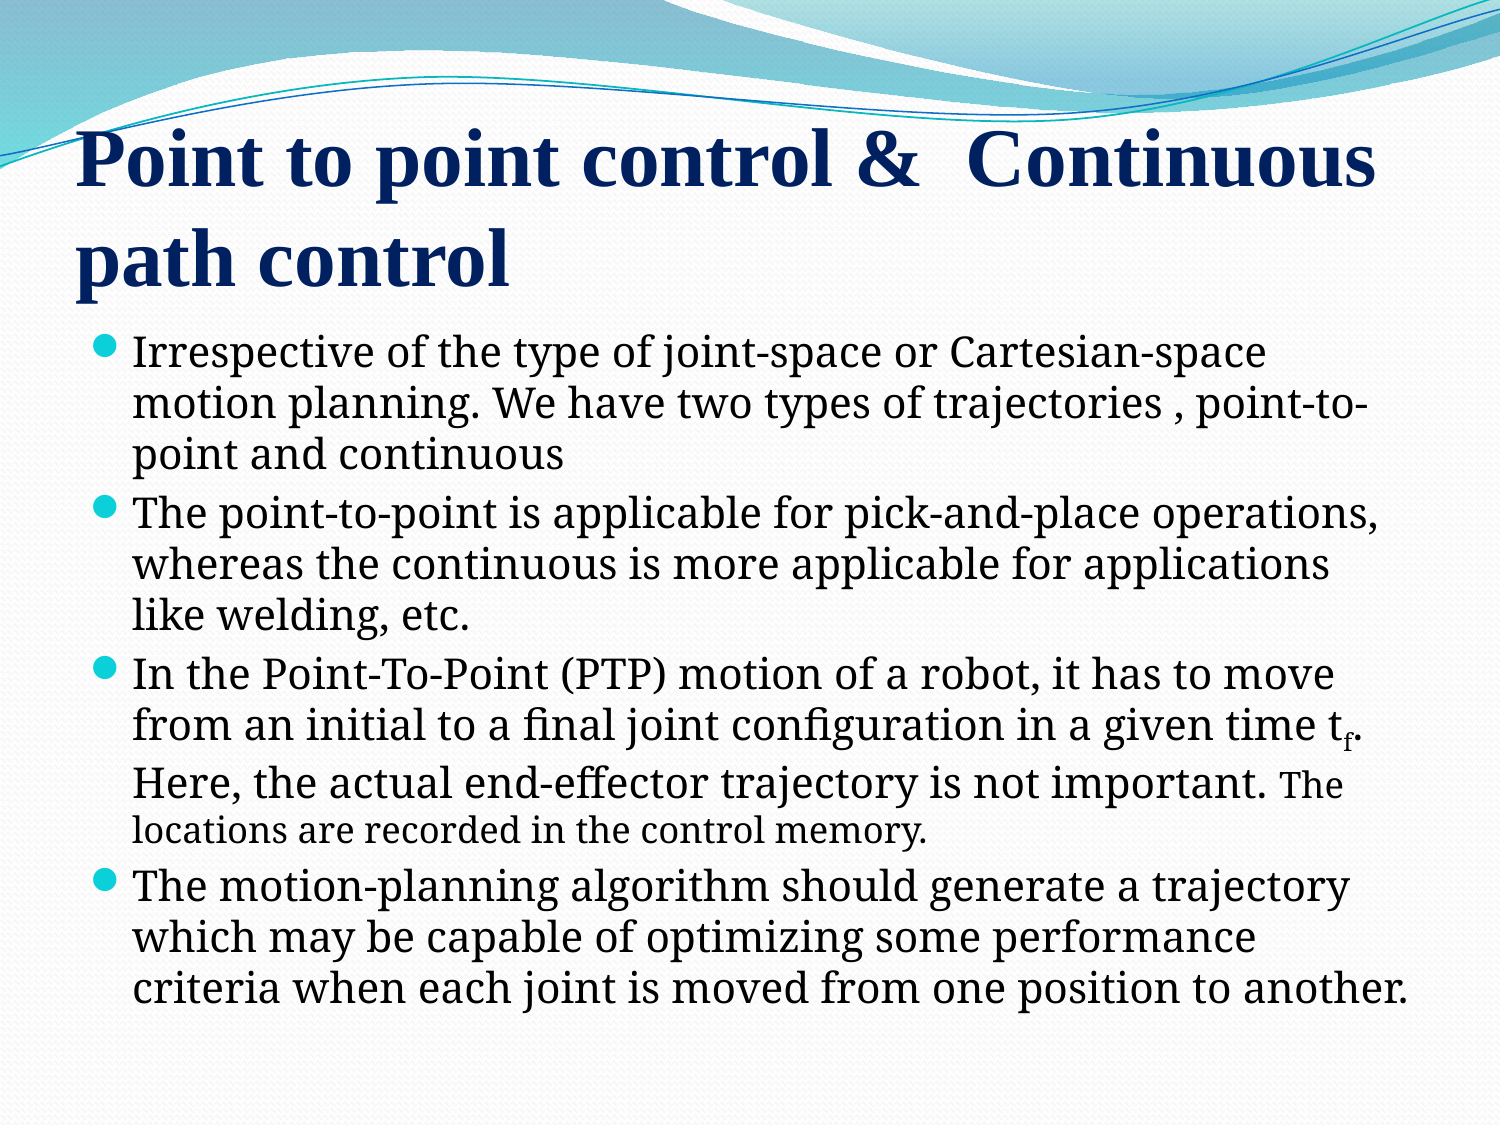

# Point to point control &  Continuous path control
Irrespective of the type of joint-space or Cartesian-space motion planning. We have two types of trajectories , point-to-point and continuous
The point-to-point is applicable for pick-and-place operations, whereas the continuous is more applicable for applications like welding, etc.
In the Point-To-Point (PTP) motion of a robot, it has to move from an initial to a final joint configuration in a given time tf. Here, the actual end-effector trajectory is not important. The locations are recorded in the control memory.
The motion-planning algorithm should generate a trajectory which may be capable of optimizing some performance criteria when each joint is moved from one position to another.